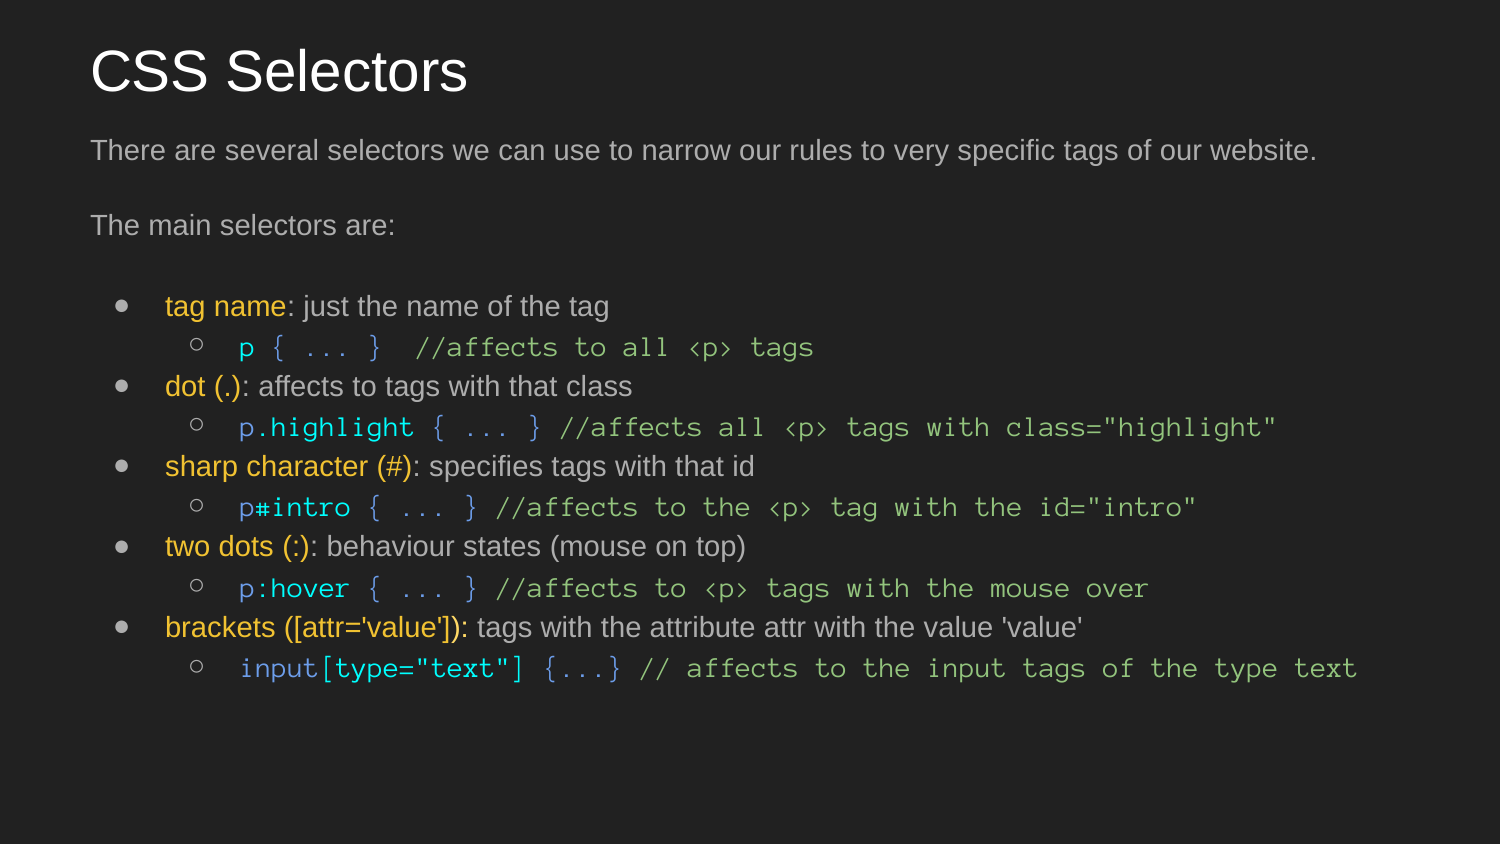

# CSS Selectors
There are several selectors we can use to narrow our rules to very specific tags of our website.
The main selectors are:
tag name: just the name of the tag
p { ... }  //affects to all <p> tags
dot (.): affects to tags with that class
p.highlight { ... } //affects all <p> tags with class="highlight"
sharp character (#): specifies tags with that id
p#intro { ... } //affects to the <p> tag with the id="intro"
two dots (:): behaviour states (mouse on top)
p:hover { ... } //affects to <p> tags with the mouse over
brackets ([attr='value']): tags with the attribute attr with the value 'value'
input[type="text"] {...} // affects to the input tags of the type text